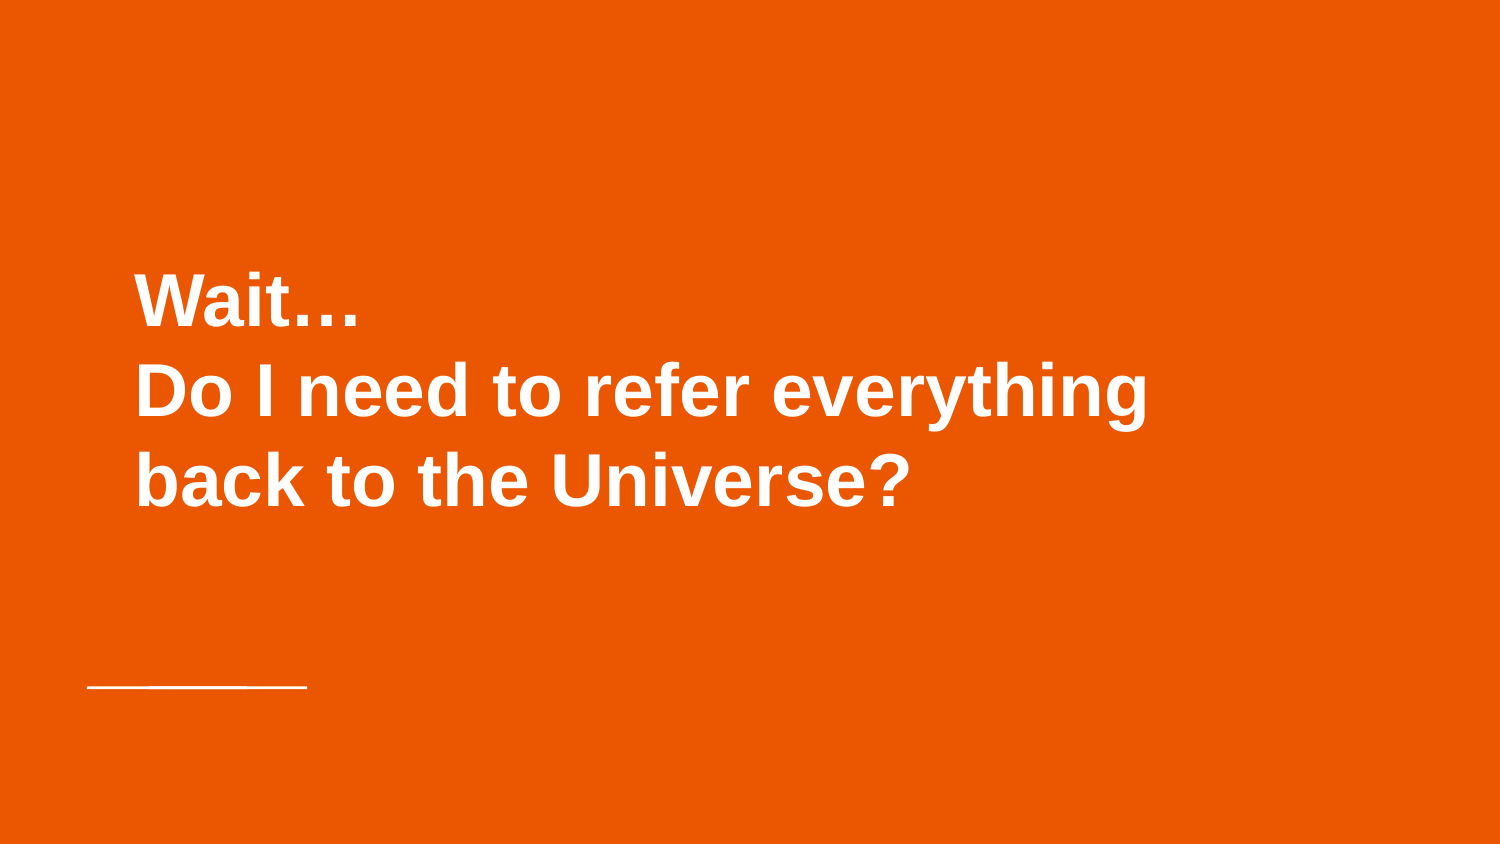

# Wait…
Do I need to refer everything back to the Universe?